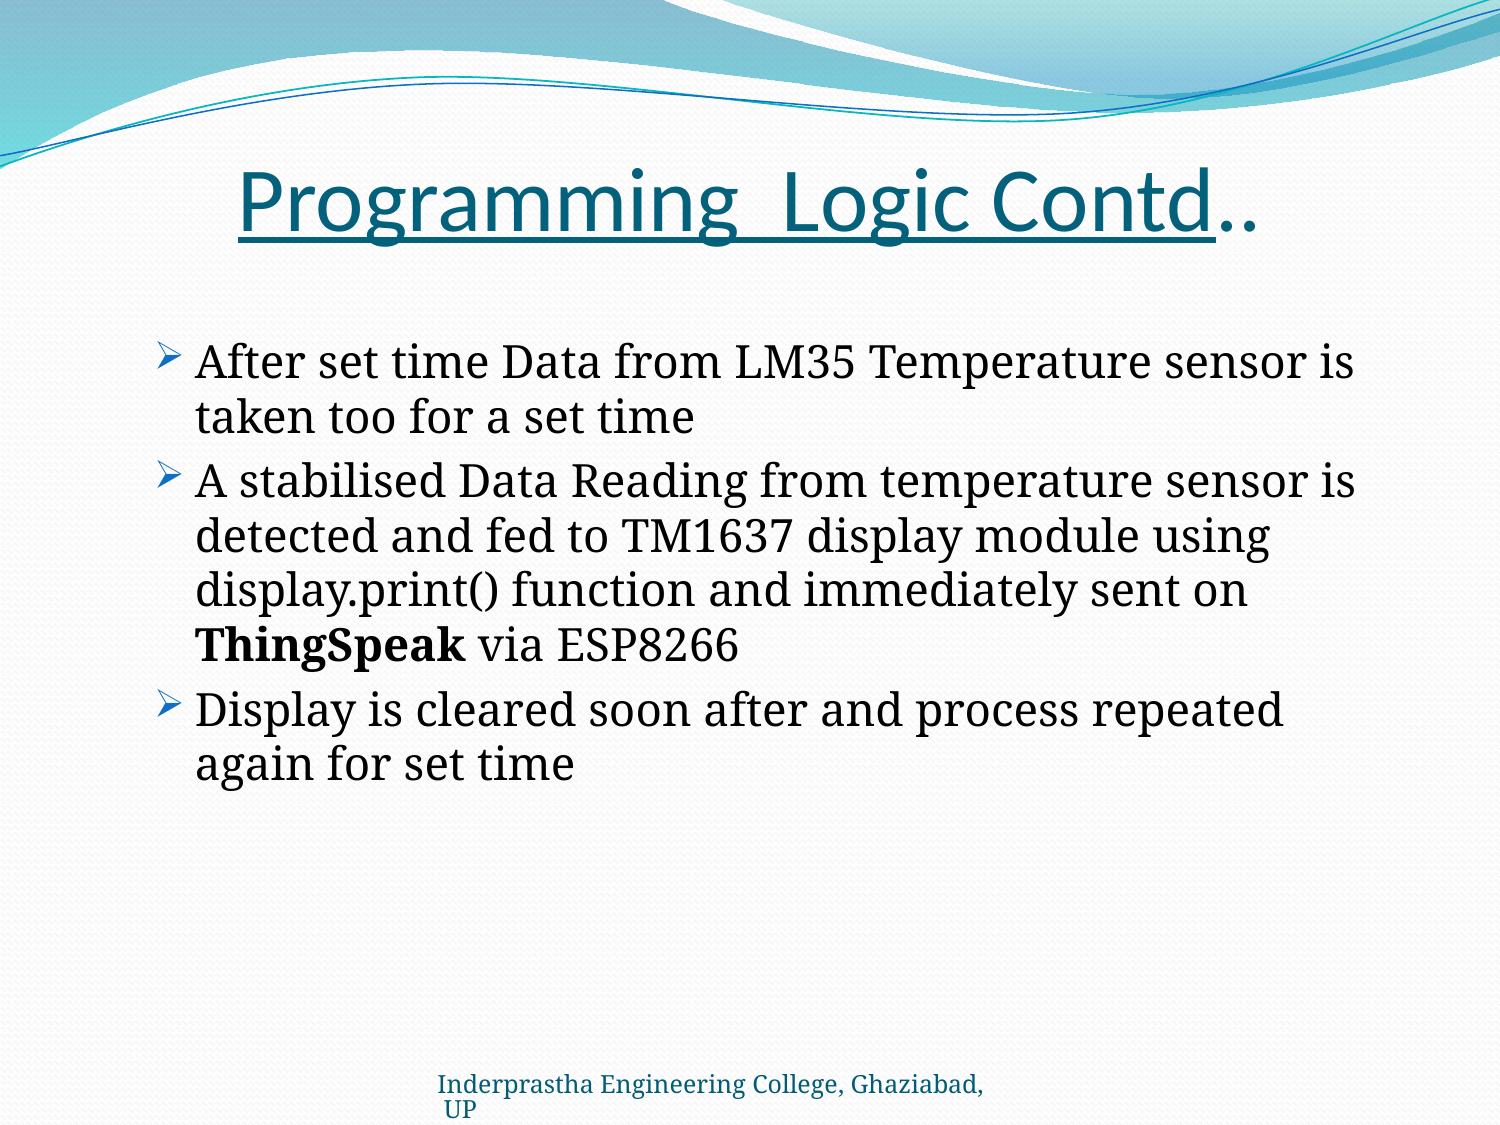

# Programming  Logic Contd..
After set time Data from LM35 Temperature sensor is taken too for a set time
A stabilised Data Reading from temperature sensor is detected and fed to TM1637 display module using display.print() function and immediately sent on ThingSpeak via ESP8266
Display is cleared soon after and process repeated again for set time
Inderprastha Engineering College, Ghaziabad, UP